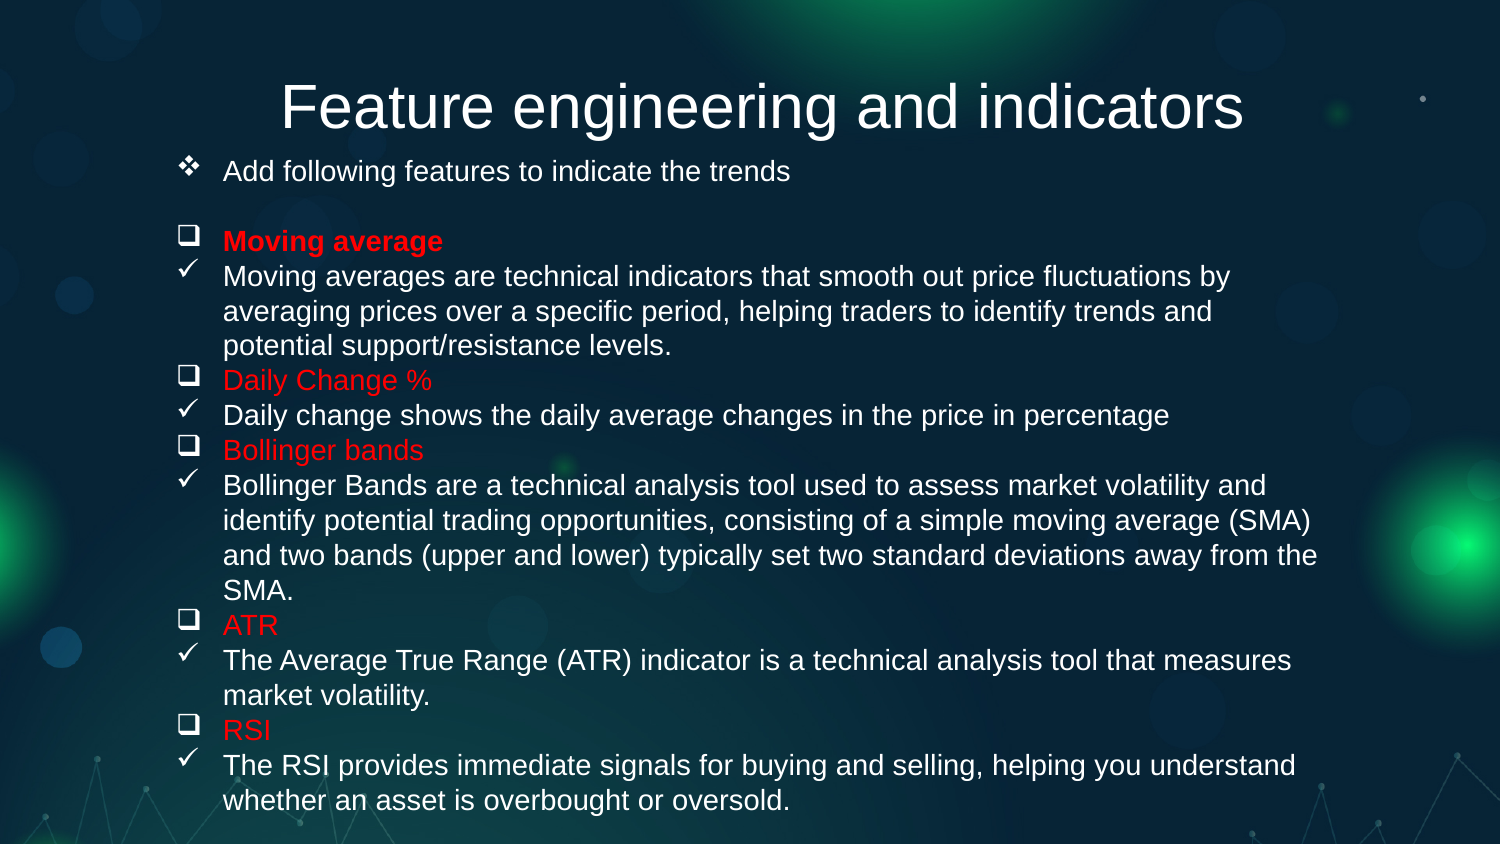

# Feature engineering and indicators
Add following features to indicate the trends

Moving average
Moving averages are technical indicators that smooth out price fluctuations by averaging prices over a specific period, helping traders to identify trends and potential support/resistance levels.
Daily Change %
Daily change shows the daily average changes in the price in percentage
Bollinger bands
Bollinger Bands are a technical analysis tool used to assess market volatility and identify potential trading opportunities, consisting of a simple moving average (SMA) and two bands (upper and lower) typically set two standard deviations away from the SMA.
ATR
The Average True Range (ATR) indicator is a technical analysis tool that measures market volatility.
RSI
The RSI provides immediate signals for buying and selling, helping you understand whether an asset is overbought or oversold.